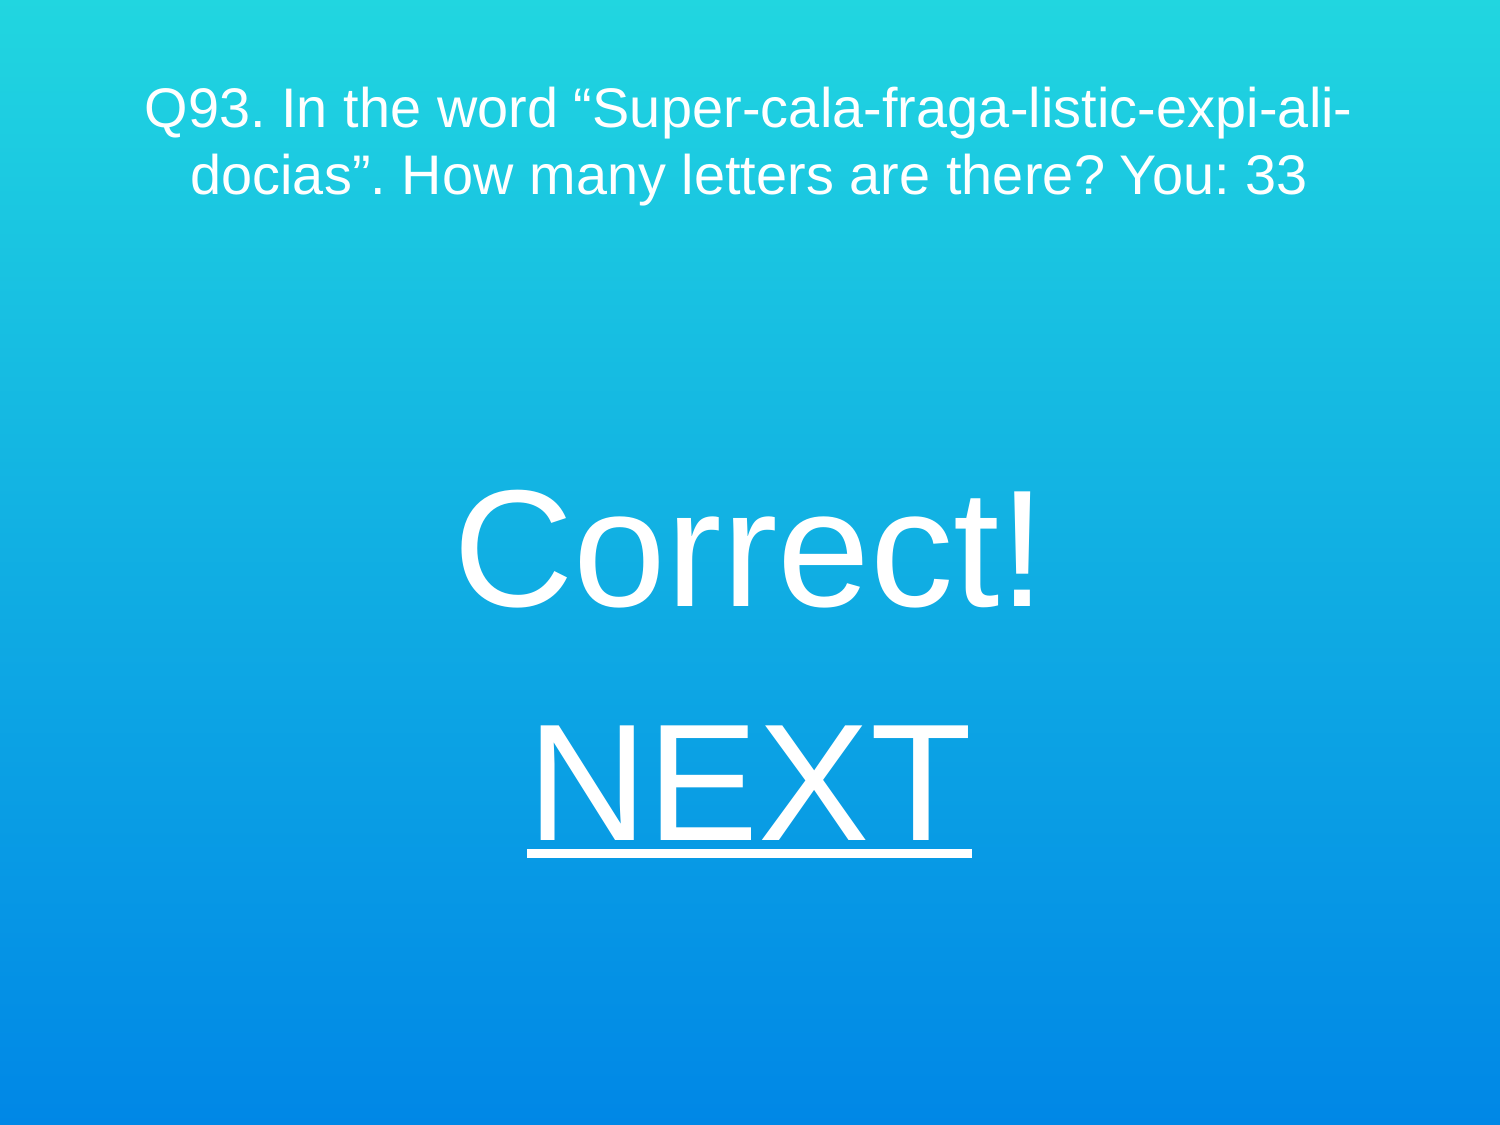

# Q93. In the word “Super-cala-fraga-listic-expi-ali-docias”. How many letters are there? You: 33
Correct!
NEXT